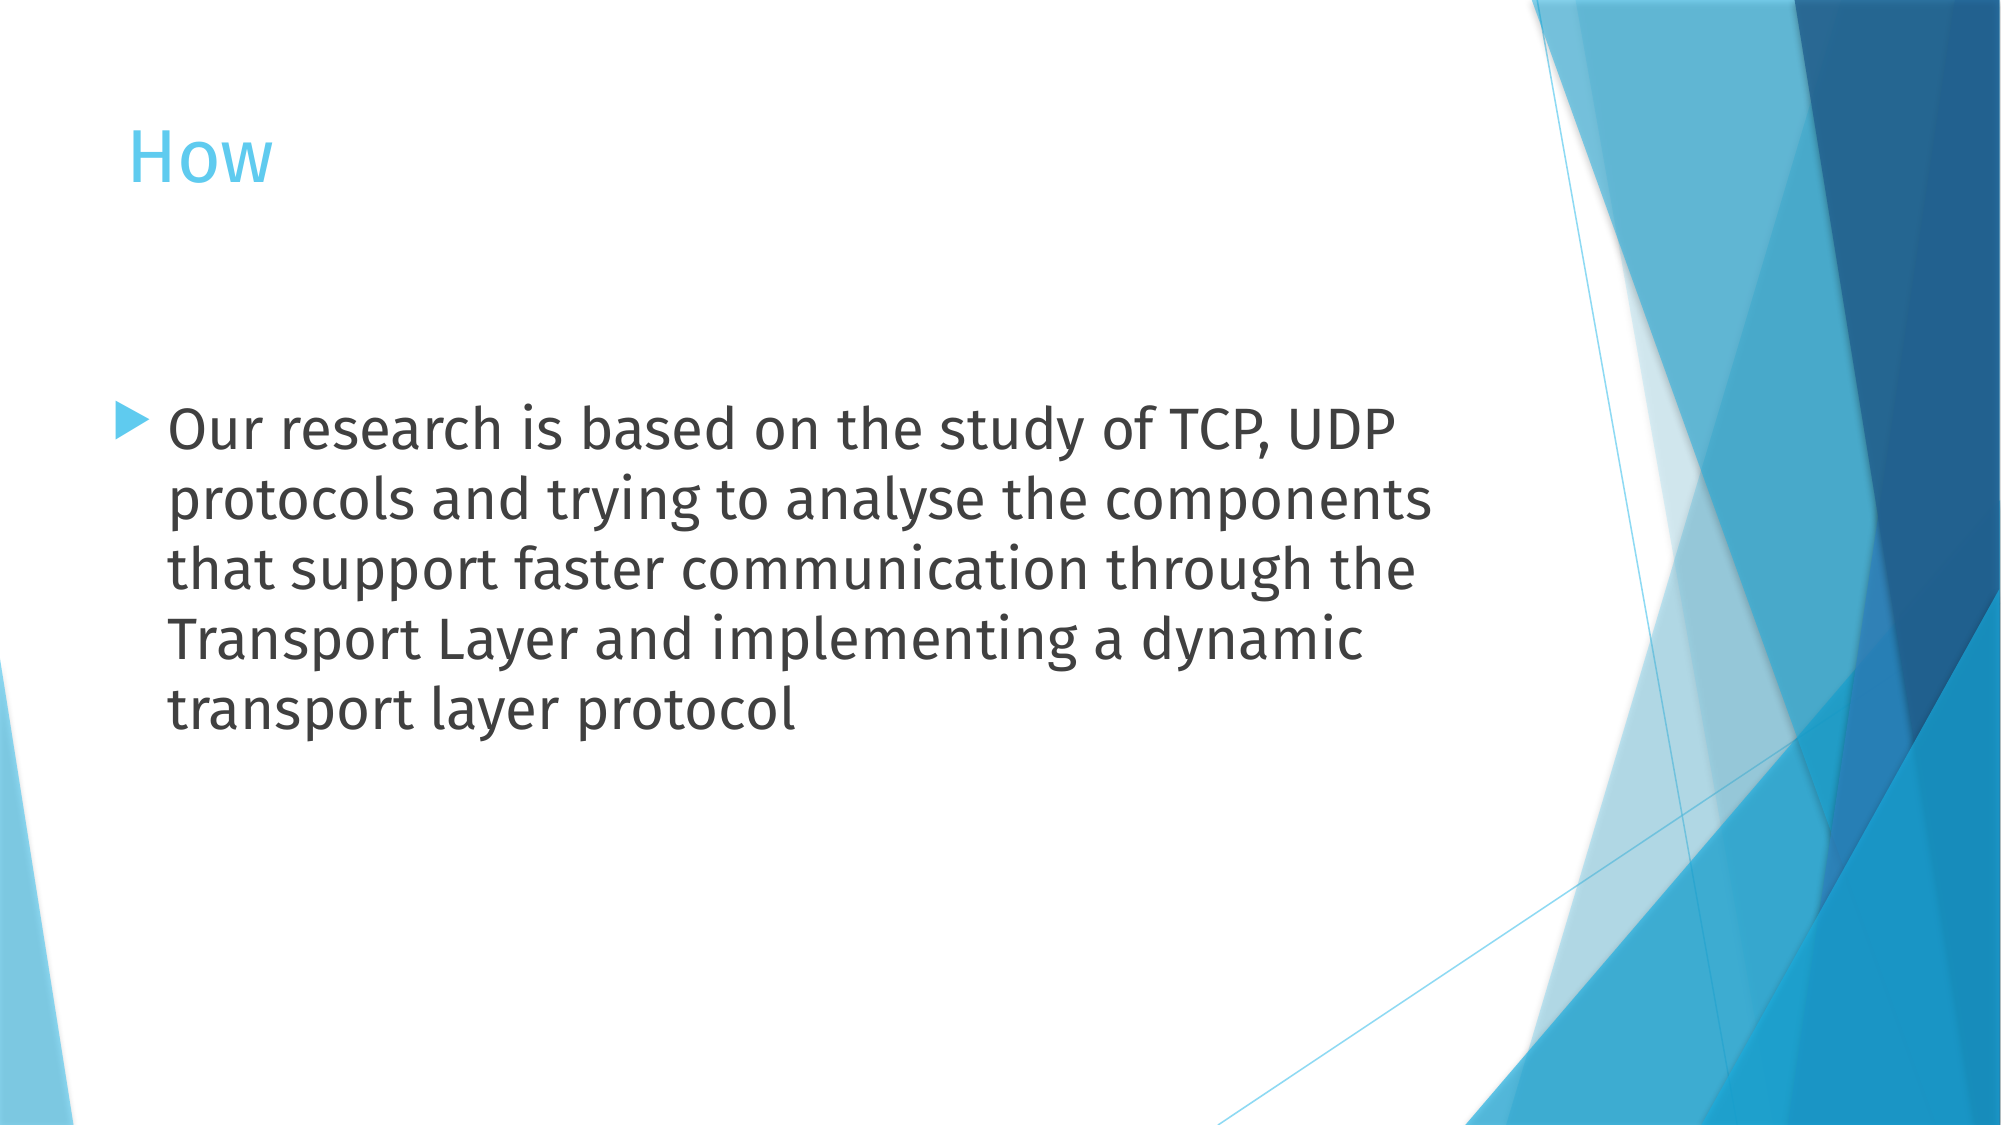

# How
Our research is based on the study of TCP, UDP protocols and trying to analyse the components that support faster communication through the Transport Layer and implementing a dynamic transport layer protocol